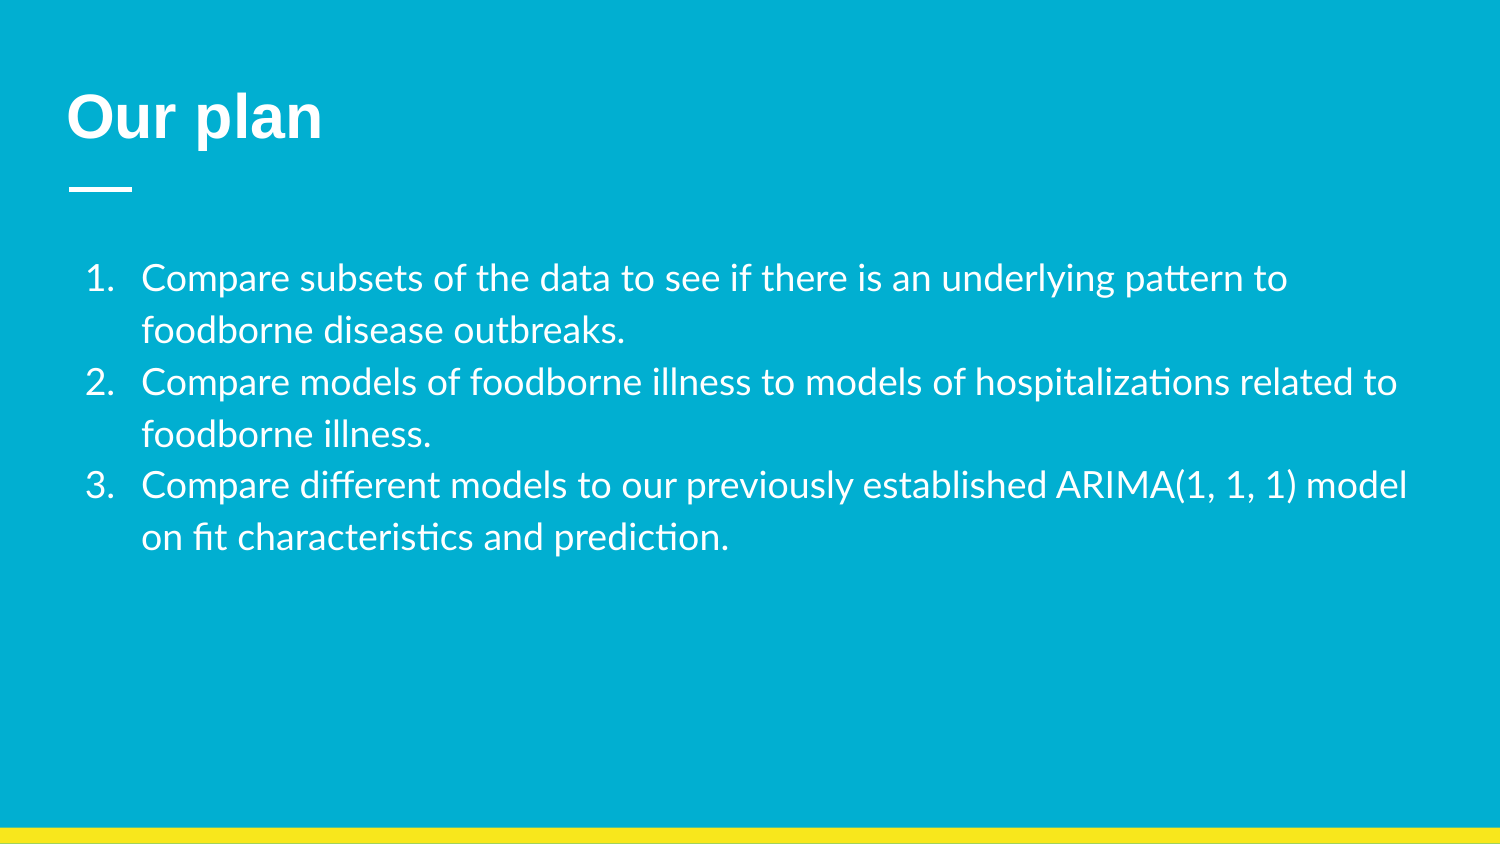

# Our plan
Compare subsets of the data to see if there is an underlying pattern to foodborne disease outbreaks.
Compare models of foodborne illness to models of hospitalizations related to foodborne illness.
Compare different models to our previously established ARIMA(1, 1, 1) model on fit characteristics and prediction.